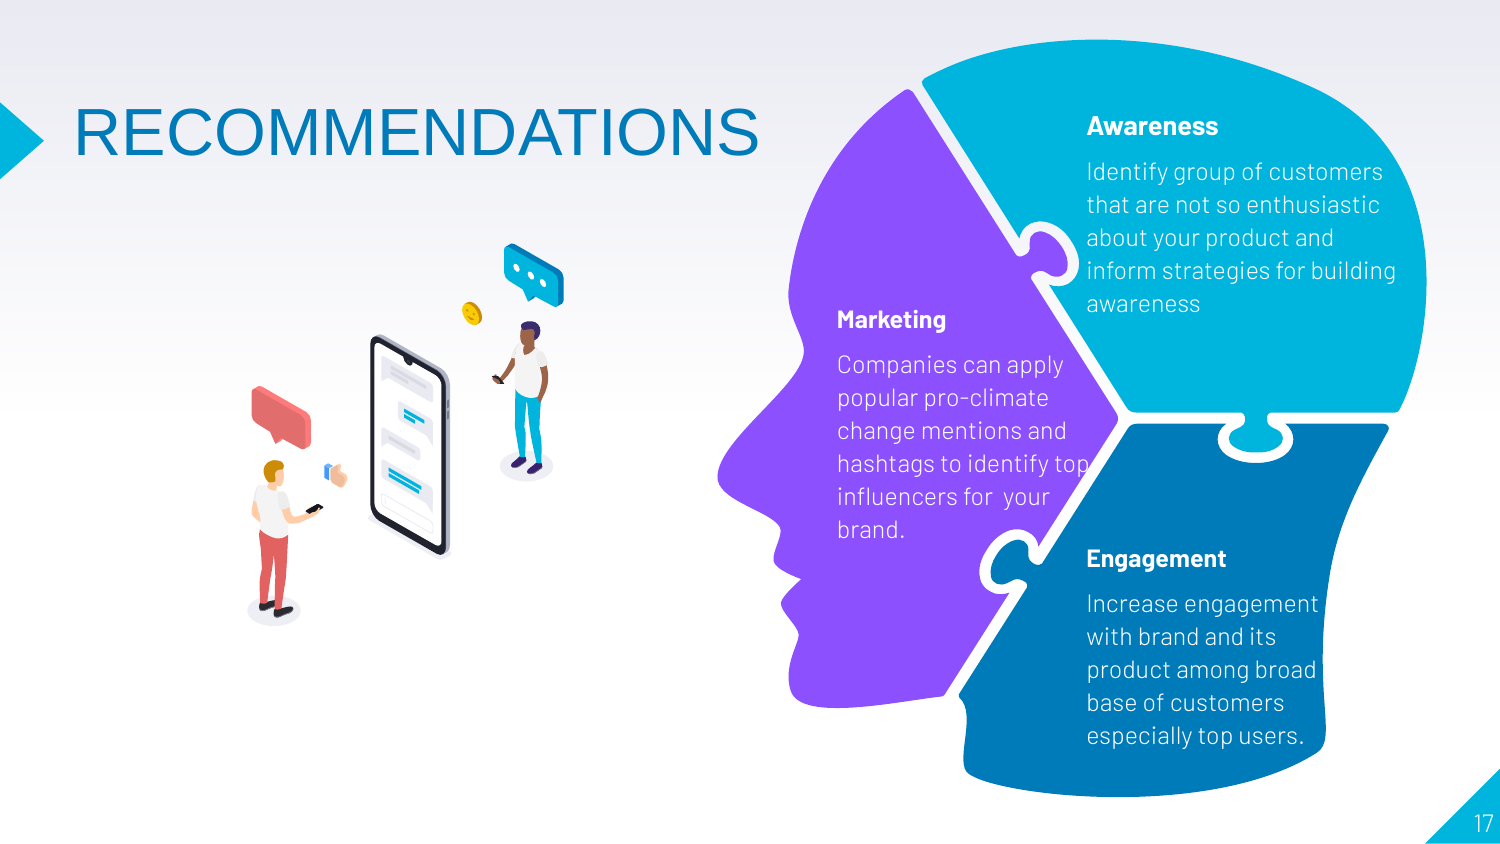

RECOMMENDATIONS
Awareness
Identify group of customers that are not so enthusiastic about your product and inform strategies for building awareness

Marketing
Companies can apply popular pro-climate change mentions and hashtags to identify top influencers for  your brand.
Engagement
Increase engagement with brand and its product among broad base of customers especially top users.
17